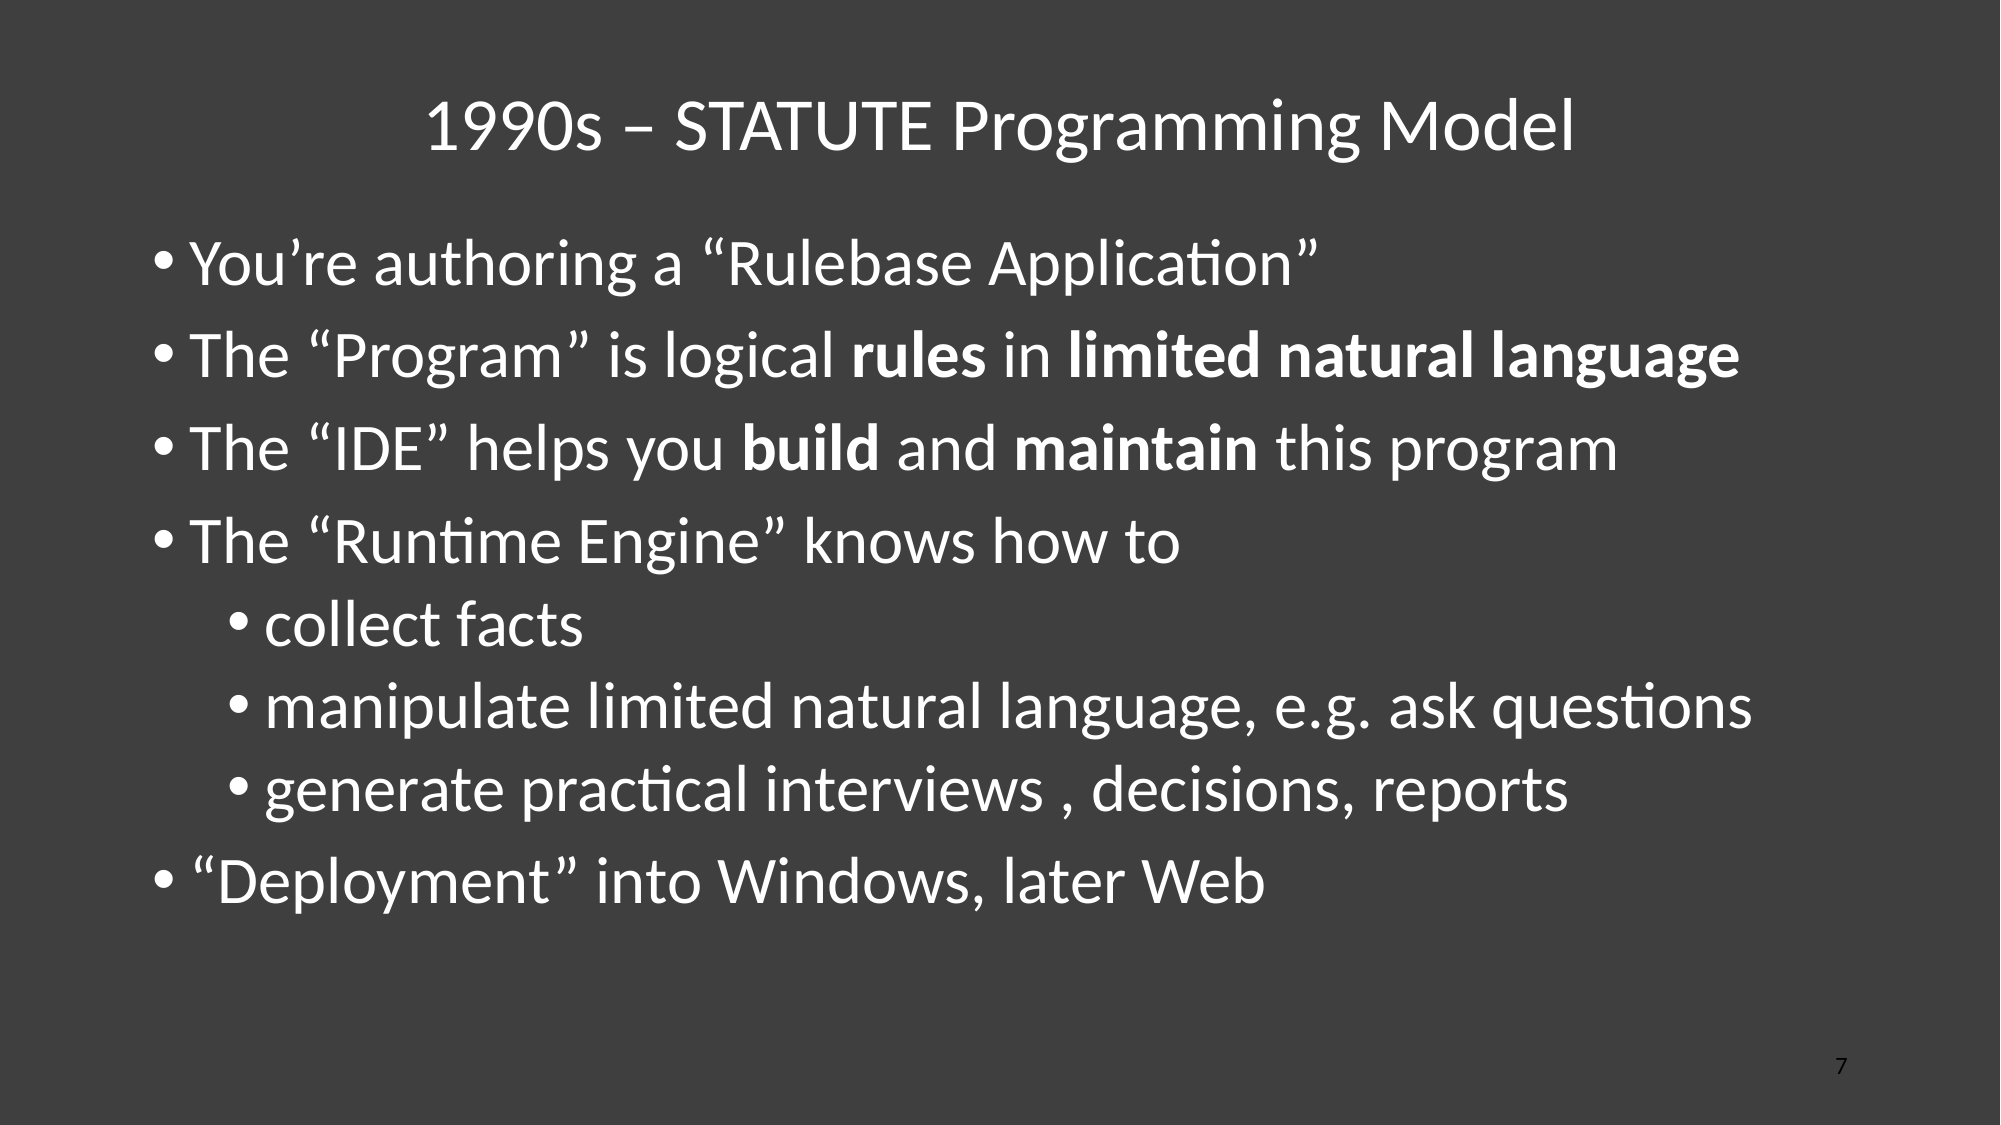

# 1990s – STATUTE Programming Model
You’re authoring a “Rulebase Application”
The “Program” is logical rules in limited natural language
The “IDE” helps you build and maintain this program
The “Runtime Engine” knows how to
collect facts
manipulate limited natural language, e.g. ask questions
generate practical interviews , decisions, reports
“Deployment” into Windows, later Web
7